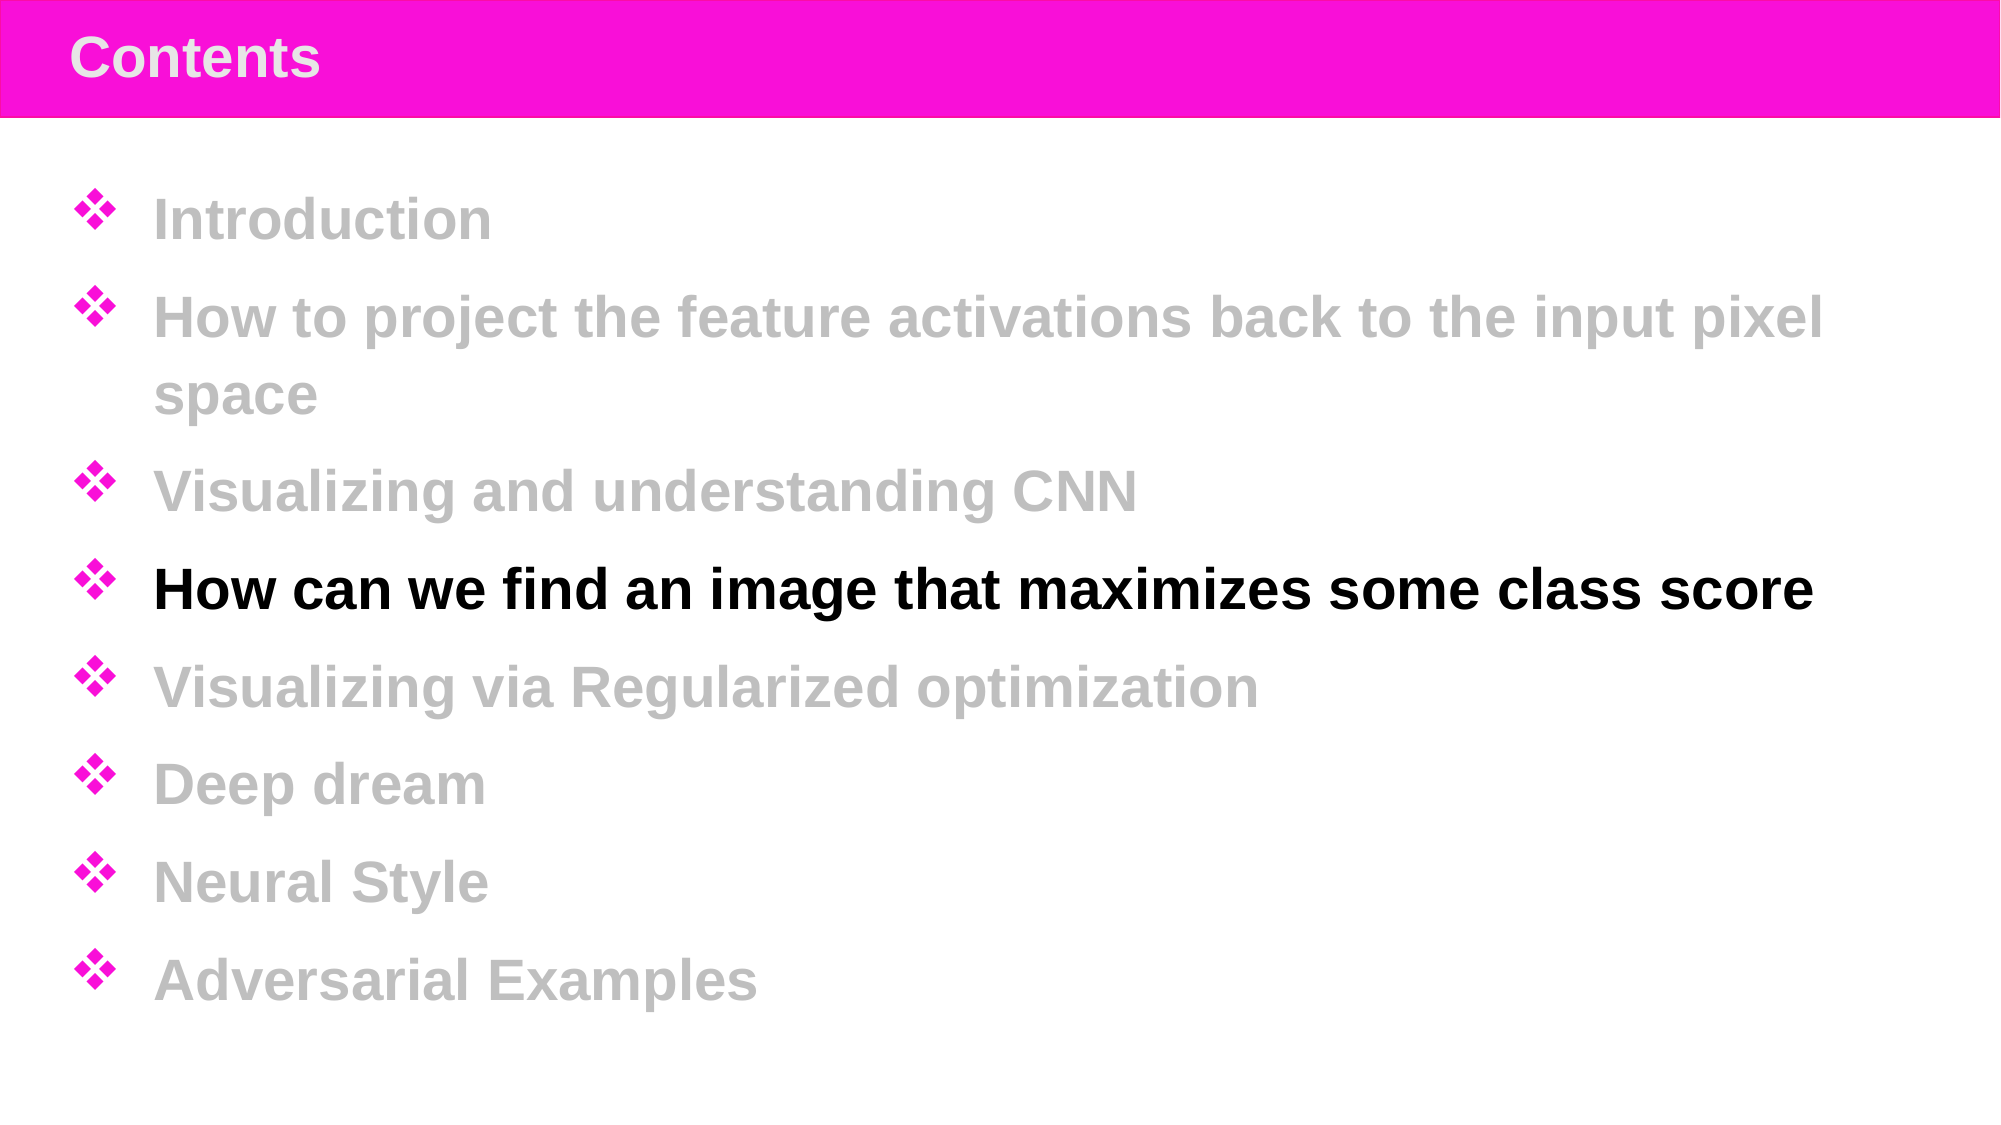

# Contents
Introduction
How to project the feature activations back to the input pixel space
Visualizing and understanding CNN
How can we find an image that maximizes some class score
Visualizing via Regularized optimization
Deep dream
Neural Style
Adversarial Examples